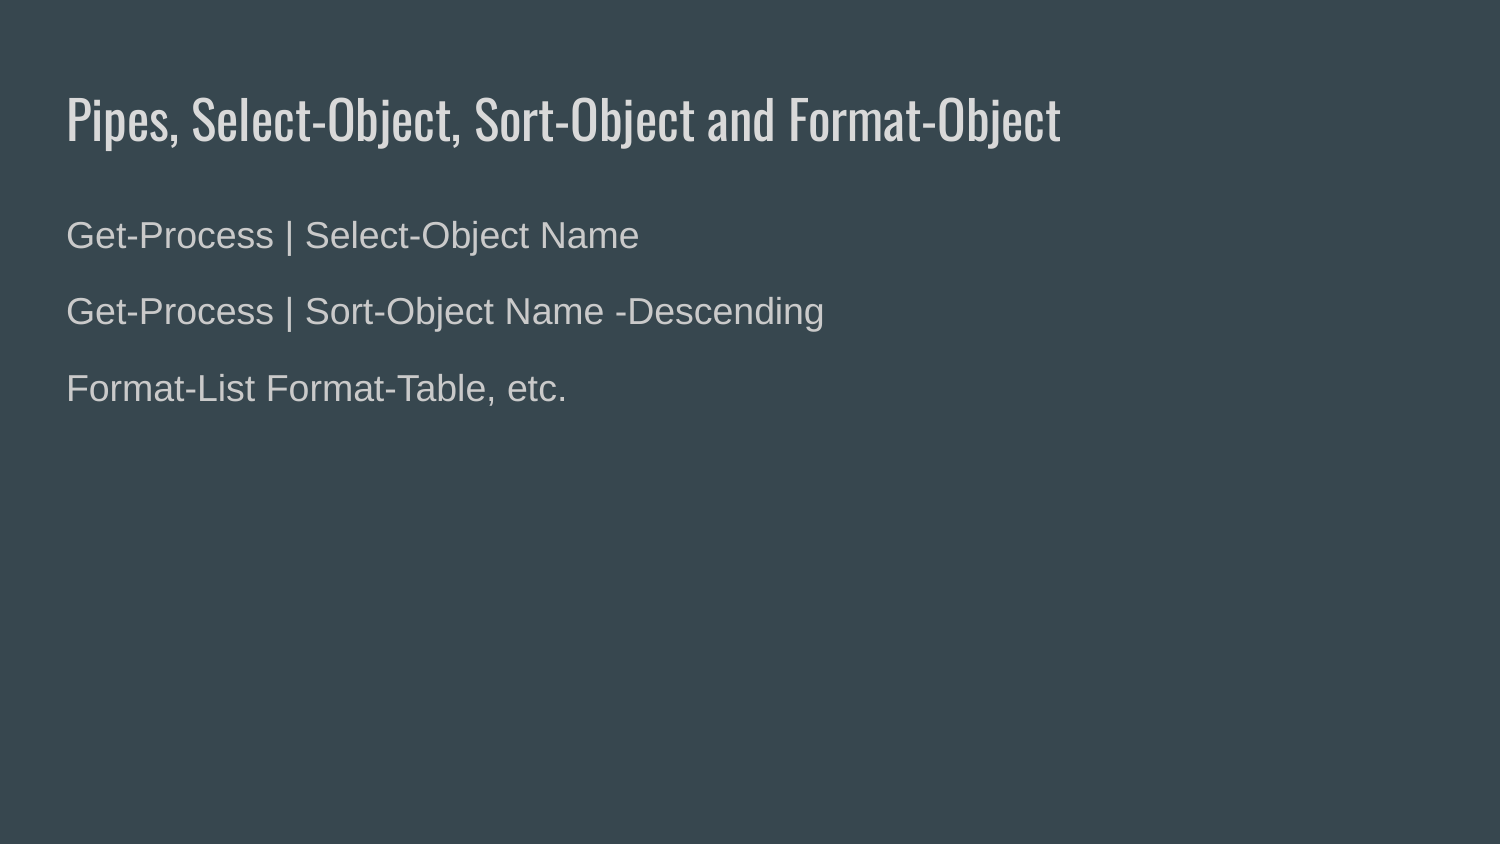

# Pipes, Select-Object, Sort-Object and Format-Object
Get-Process | Select-Object Name
Get-Process | Sort-Object Name -Descending
Format-List Format-Table, etc.